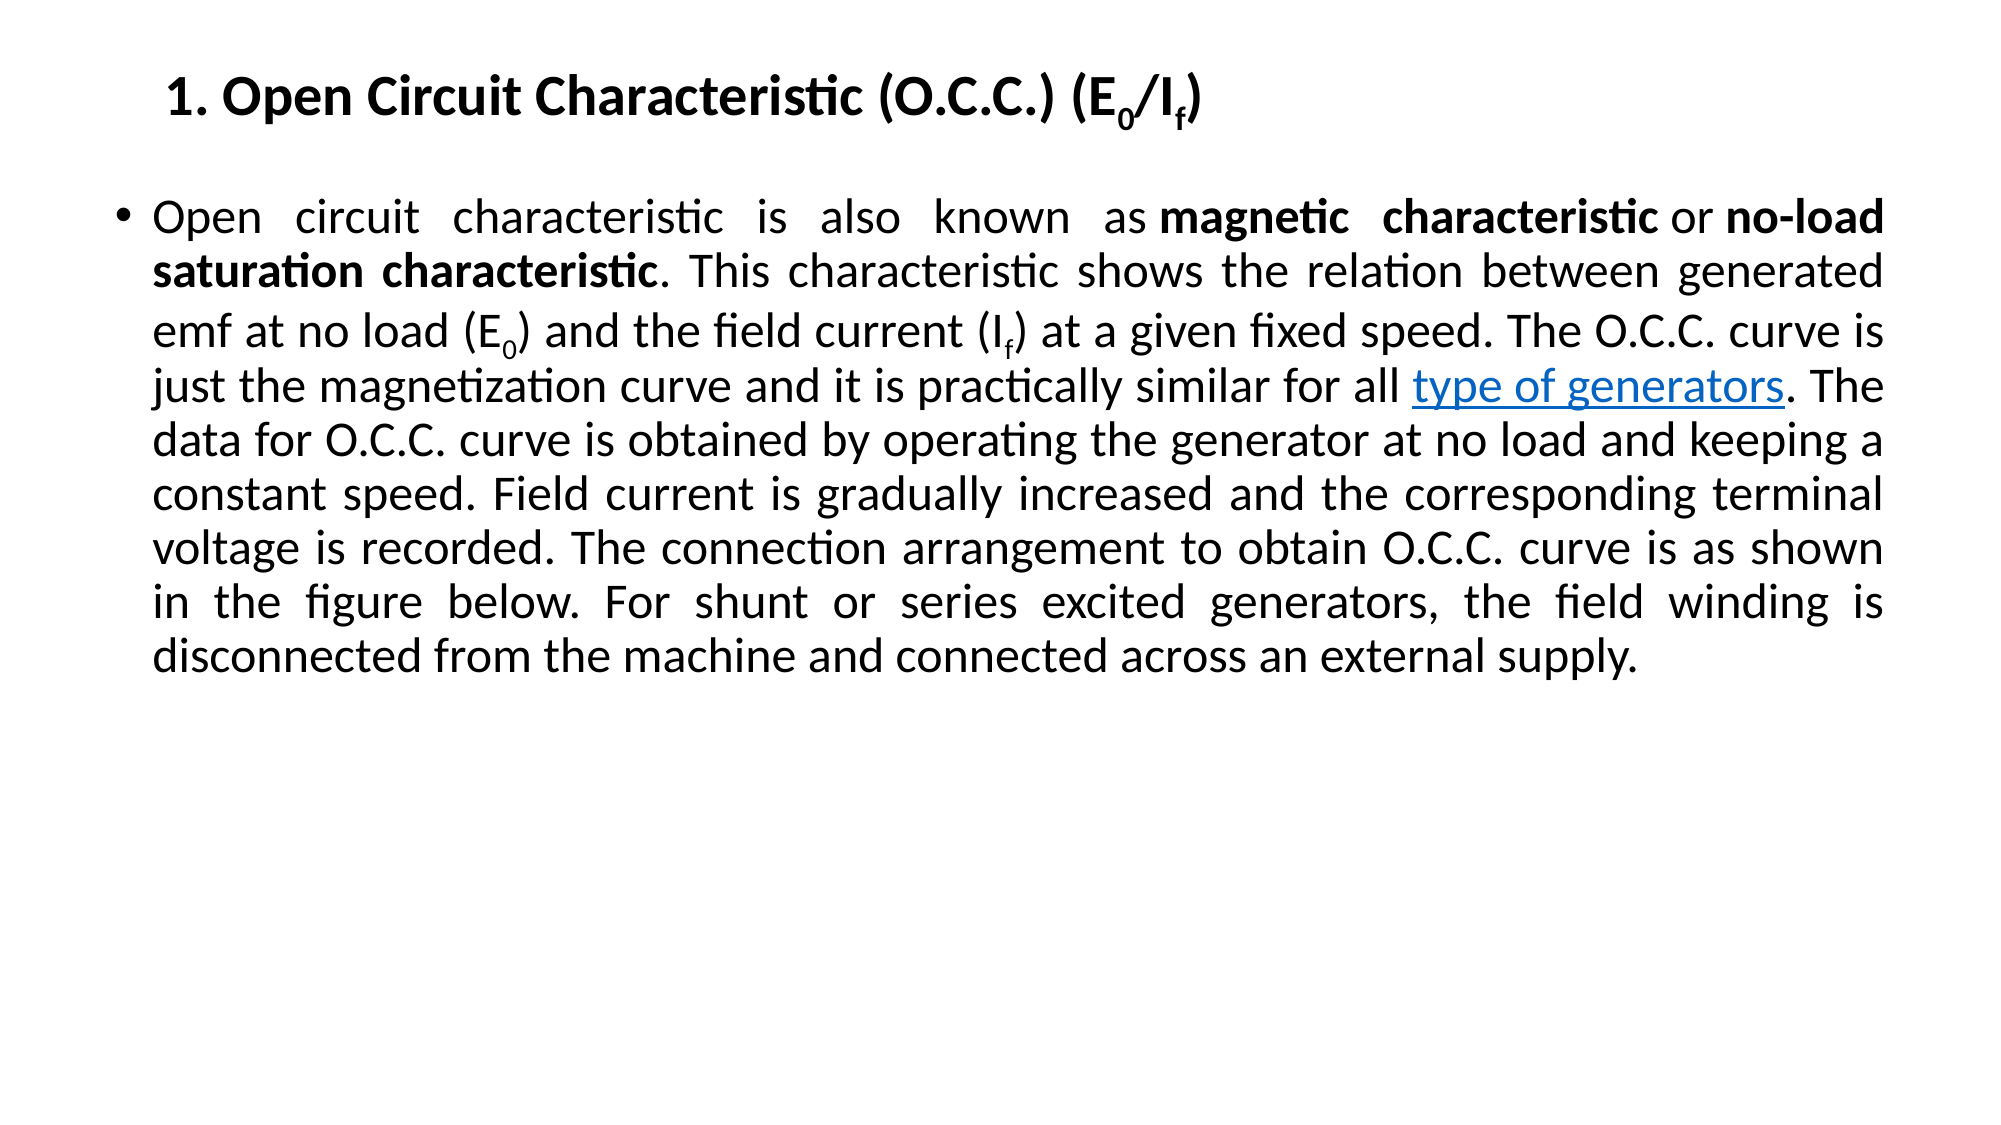

1. Open Circuit Characteristic (O.C.C.) (E0/If)
# Open circuit characteristic is also known as magnetic characteristic or no-load saturation characteristic. This characteristic shows the relation between generated emf at no load (E0) and the field current (If) at a given fixed speed. The O.C.C. curve is just the magnetization curve and it is practically similar for all type of generators. The data for O.C.C. curve is obtained by operating the generator at no load and keeping a constant speed. Field current is gradually increased and the corresponding terminal voltage is recorded. The connection arrangement to obtain O.C.C. curve is as shown in the figure below. For shunt or series excited generators, the field winding is disconnected from the machine and connected across an external supply.